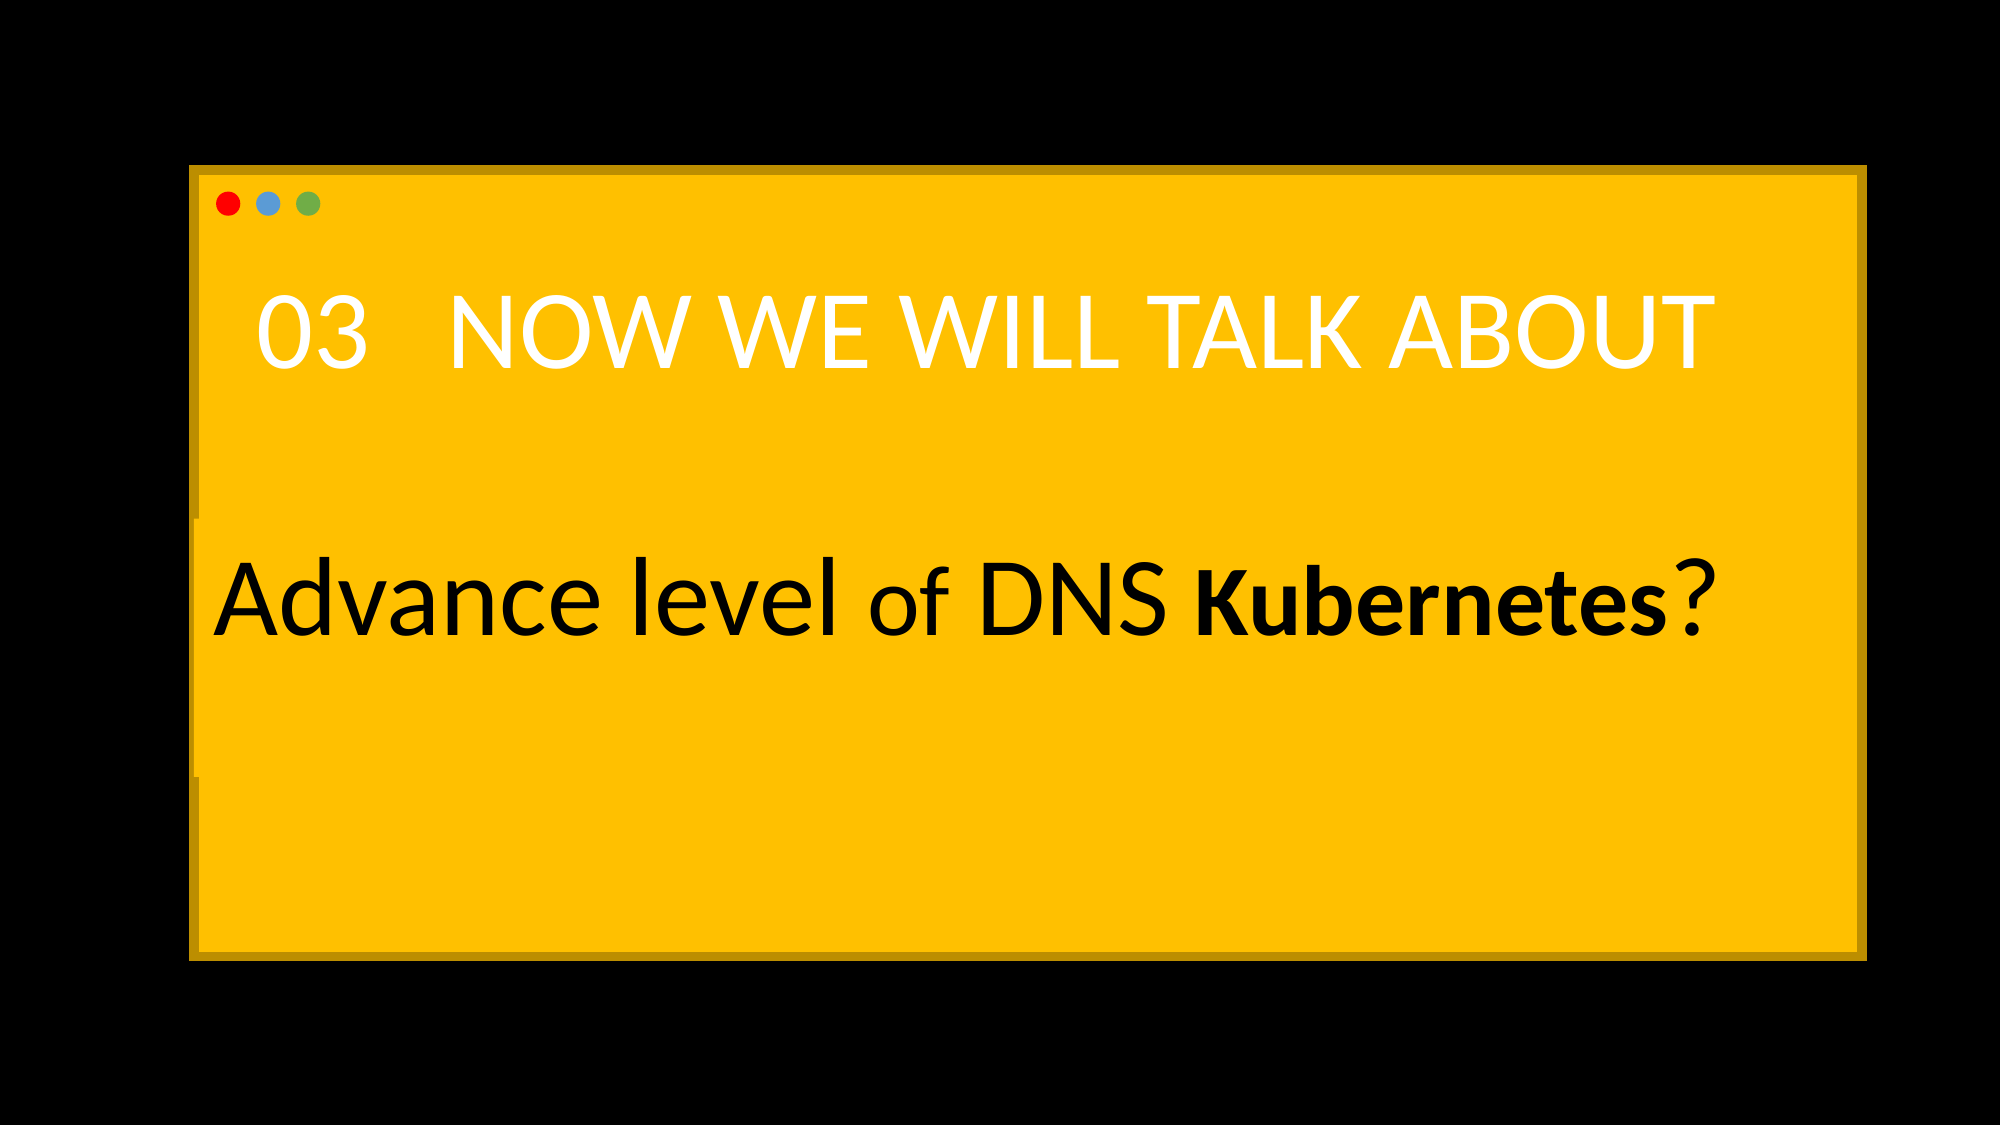

03   NOW WE WILL TALK ABOUT
Advance level of DNS Kubernetes?